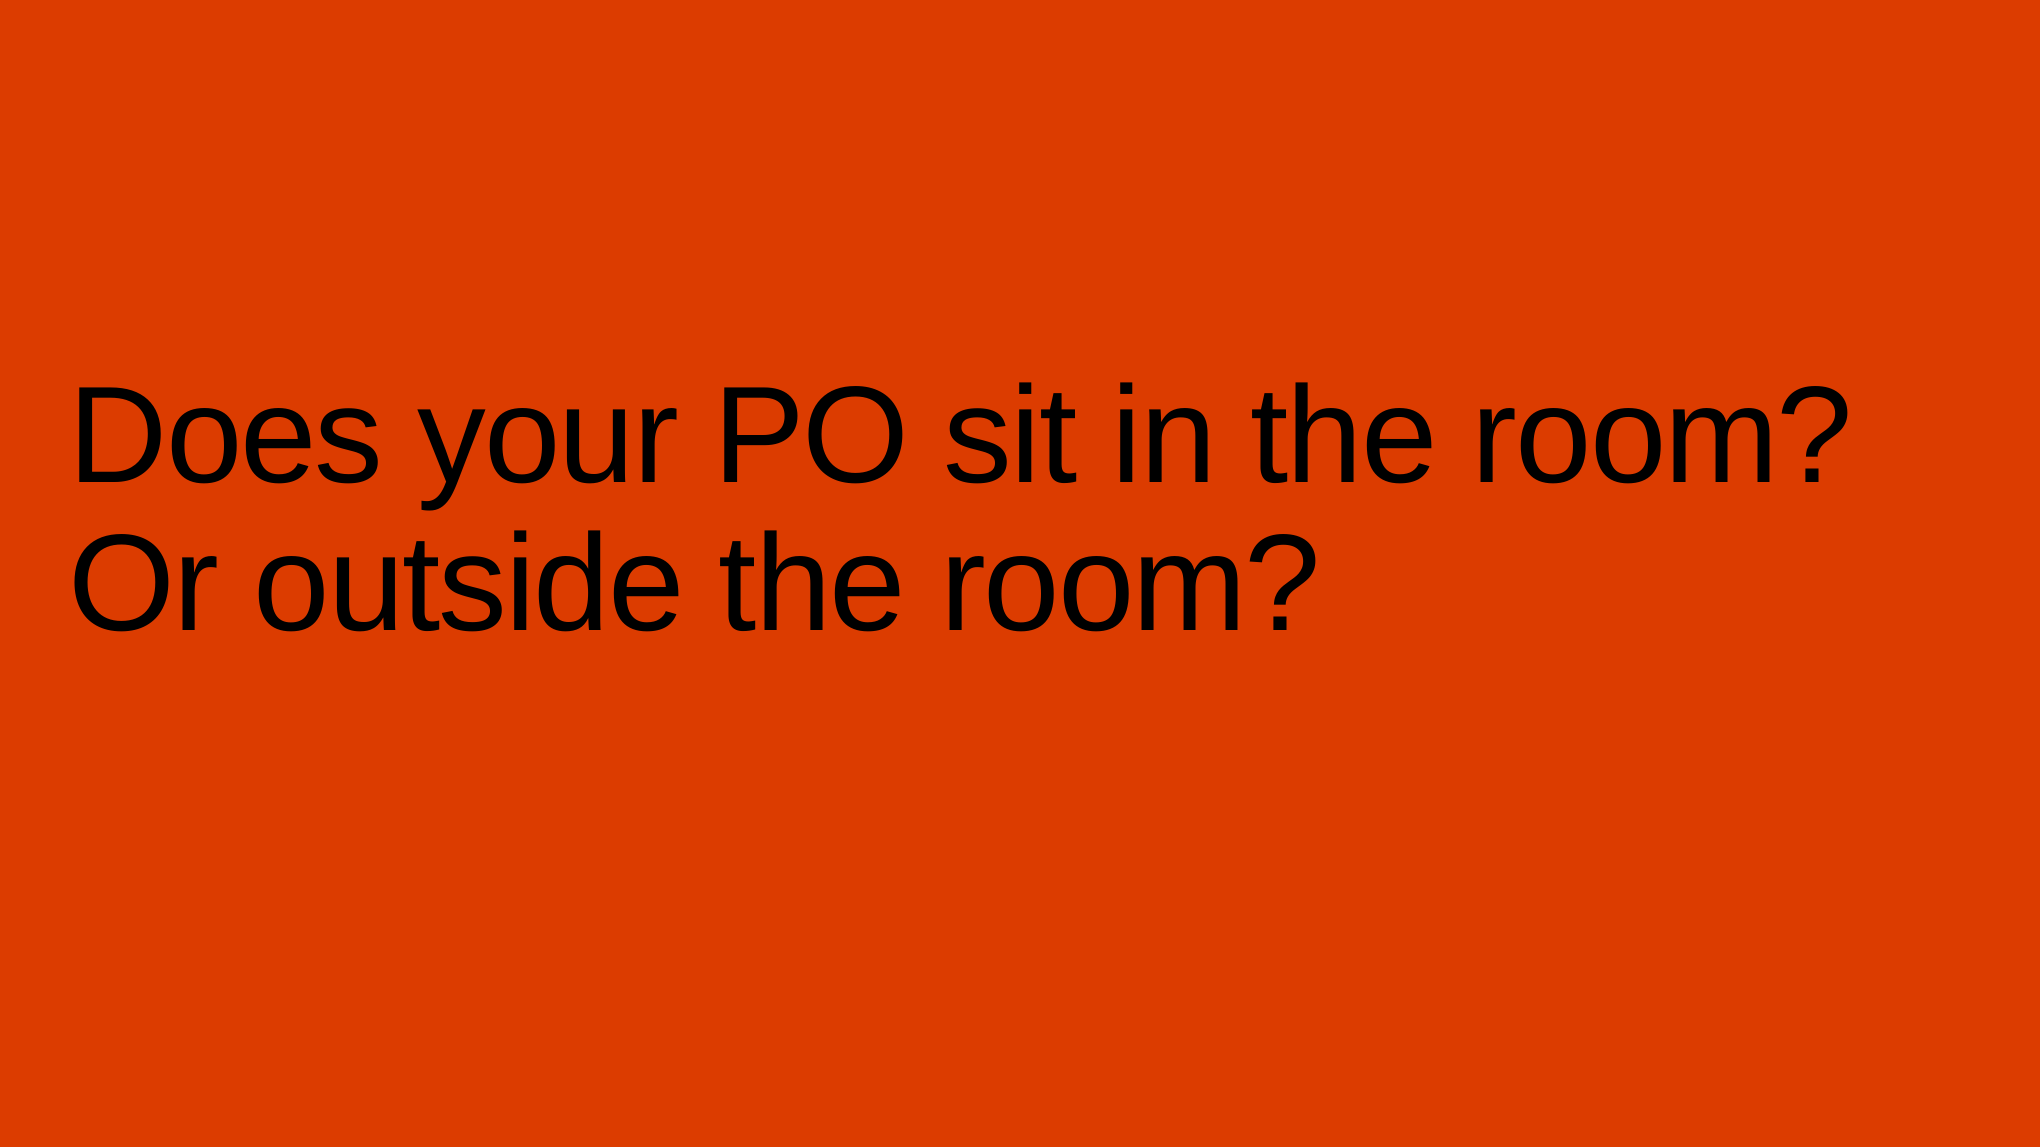

# Does your PO sit in the room? Or outside the room?